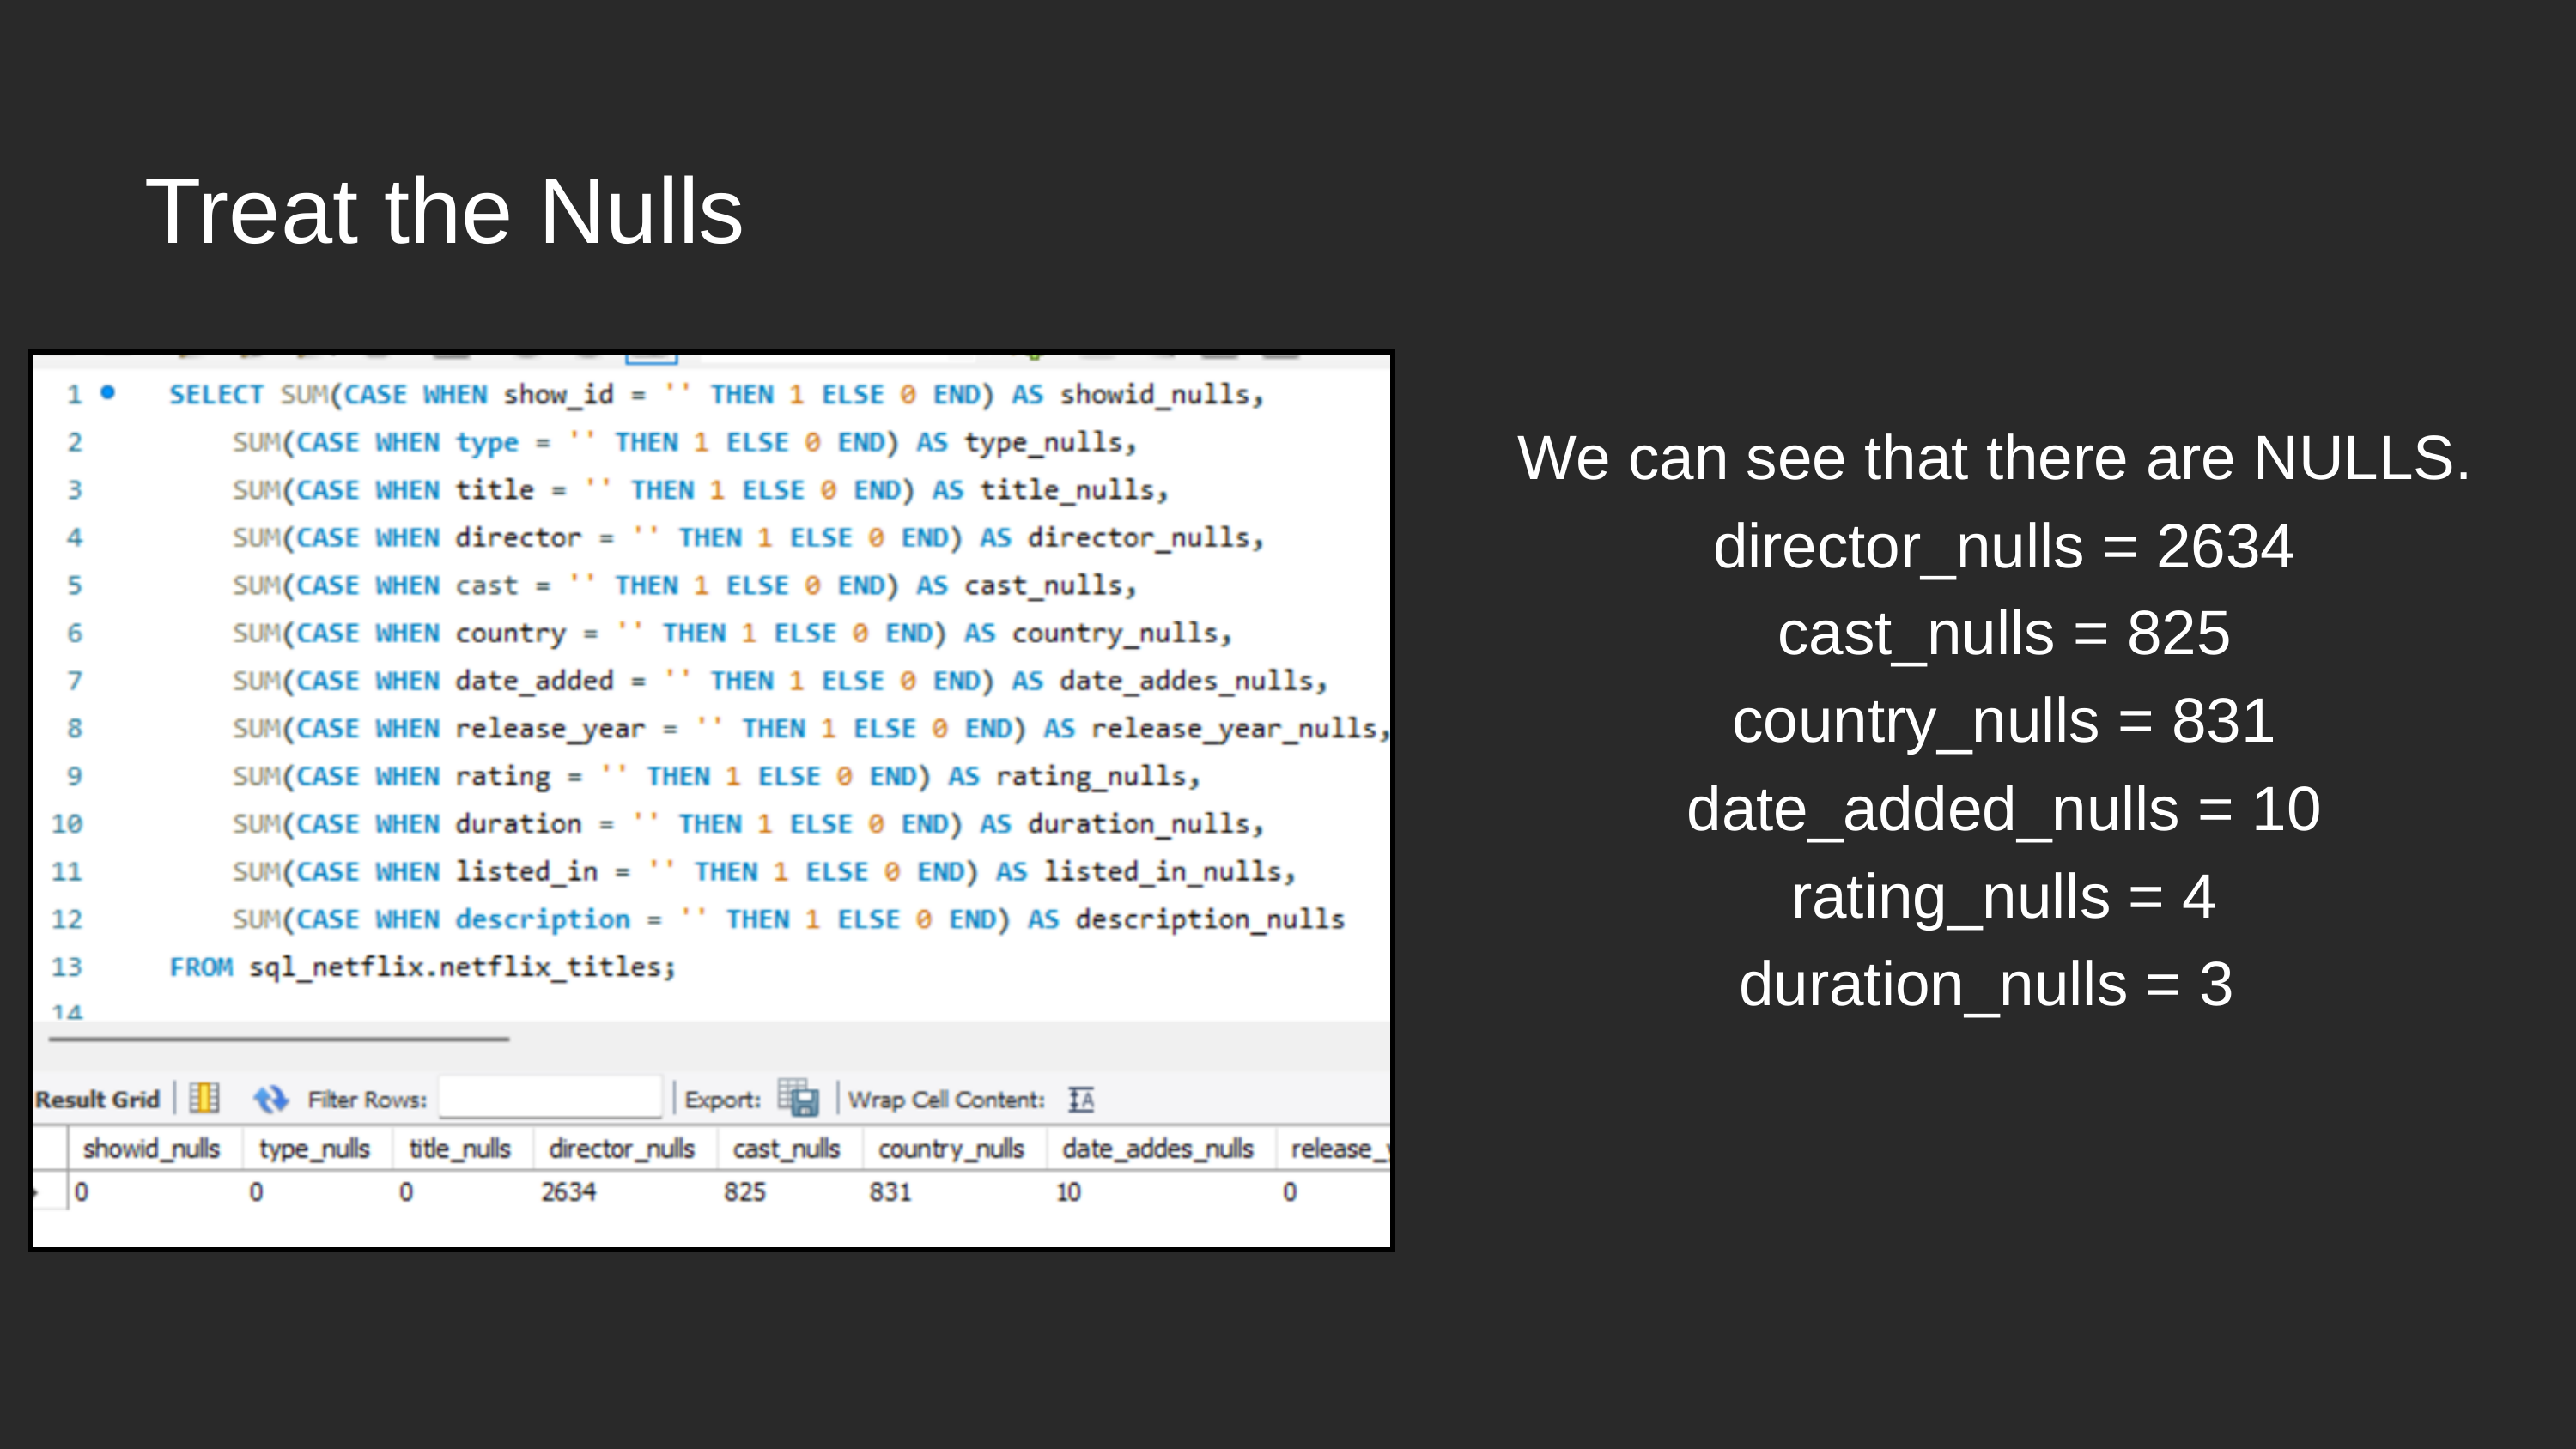

Treat the Nulls

We can see that there are NULLS.
director_nulls = 2634
cast_nulls = 825
country_nulls = 831
date_added_nulls = 10
rating_nulls = 4
duration_nulls = 3